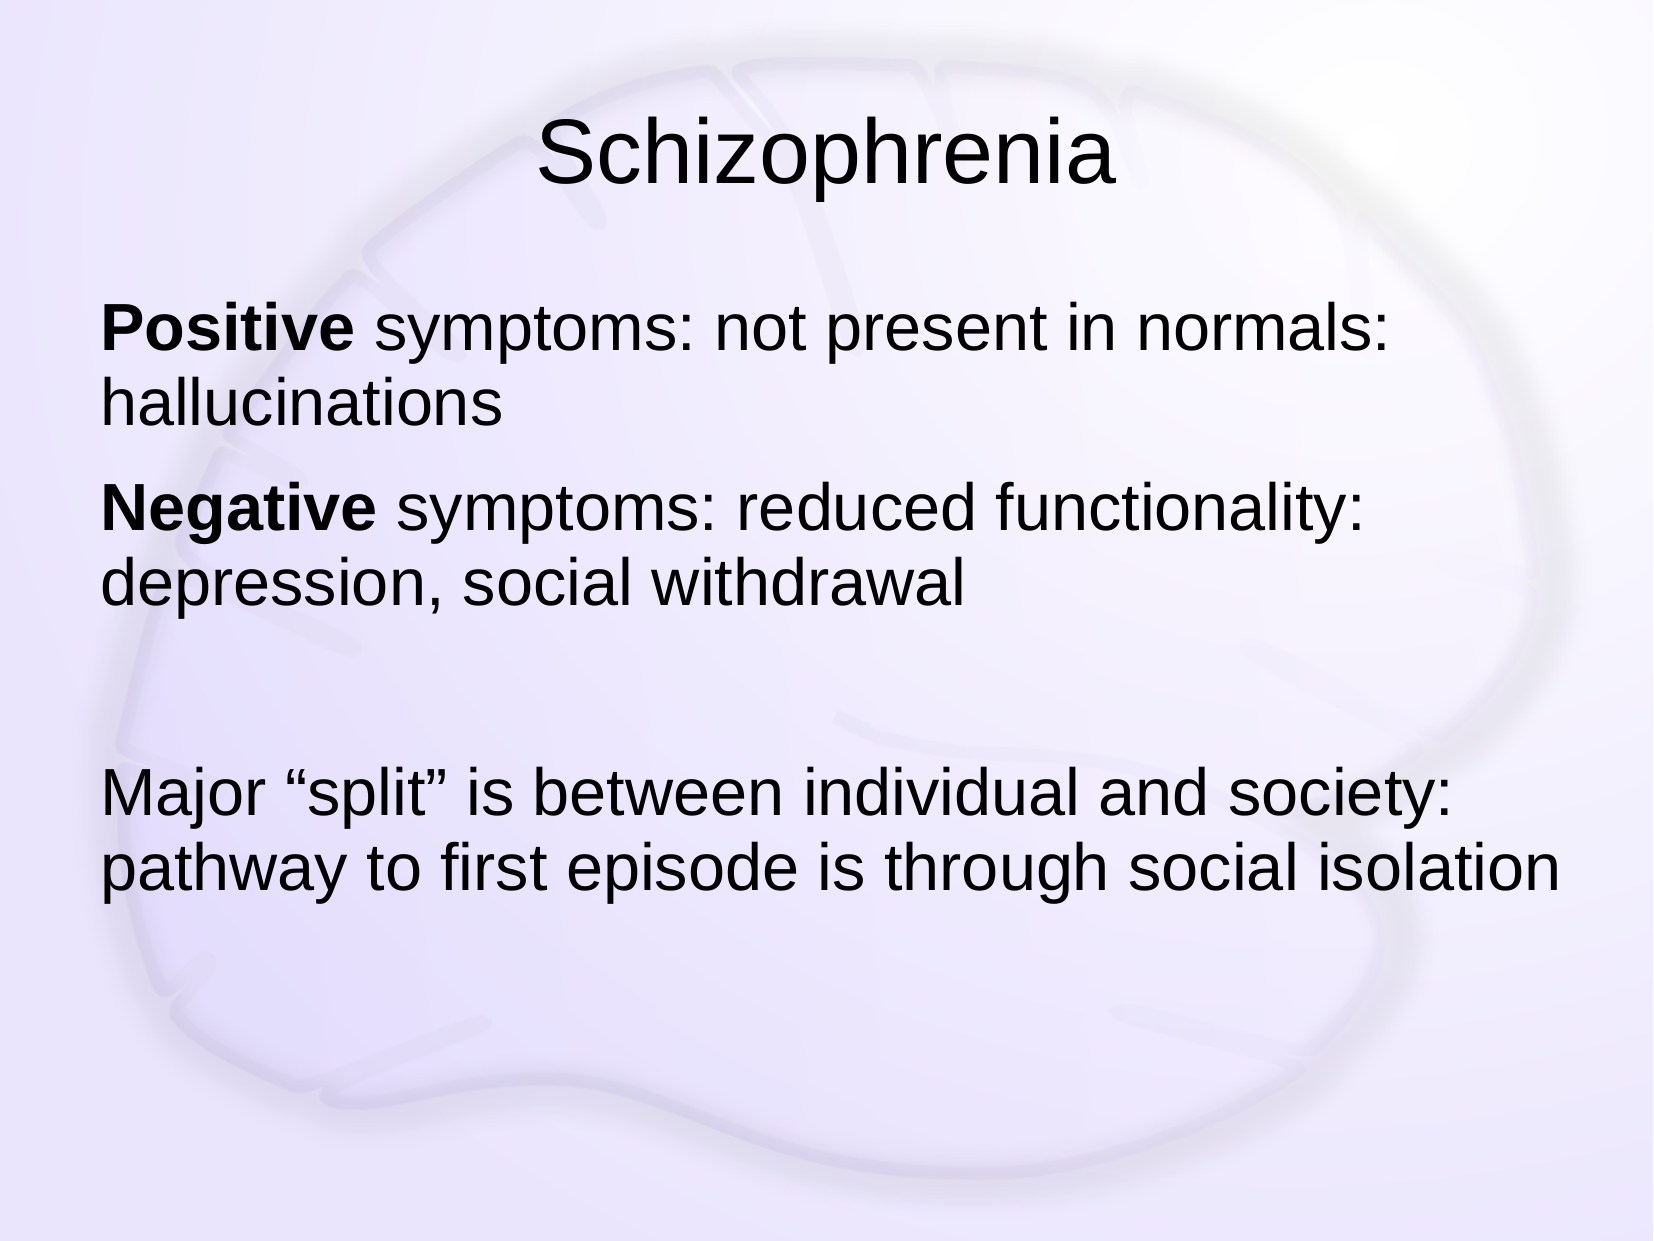

# Schizophrenia
Positive symptoms: not present in normals: hallucinations
Negative symptoms: reduced functionality: depression, social withdrawal

Major “split” is between individual and society: pathway to first episode is through social isolation